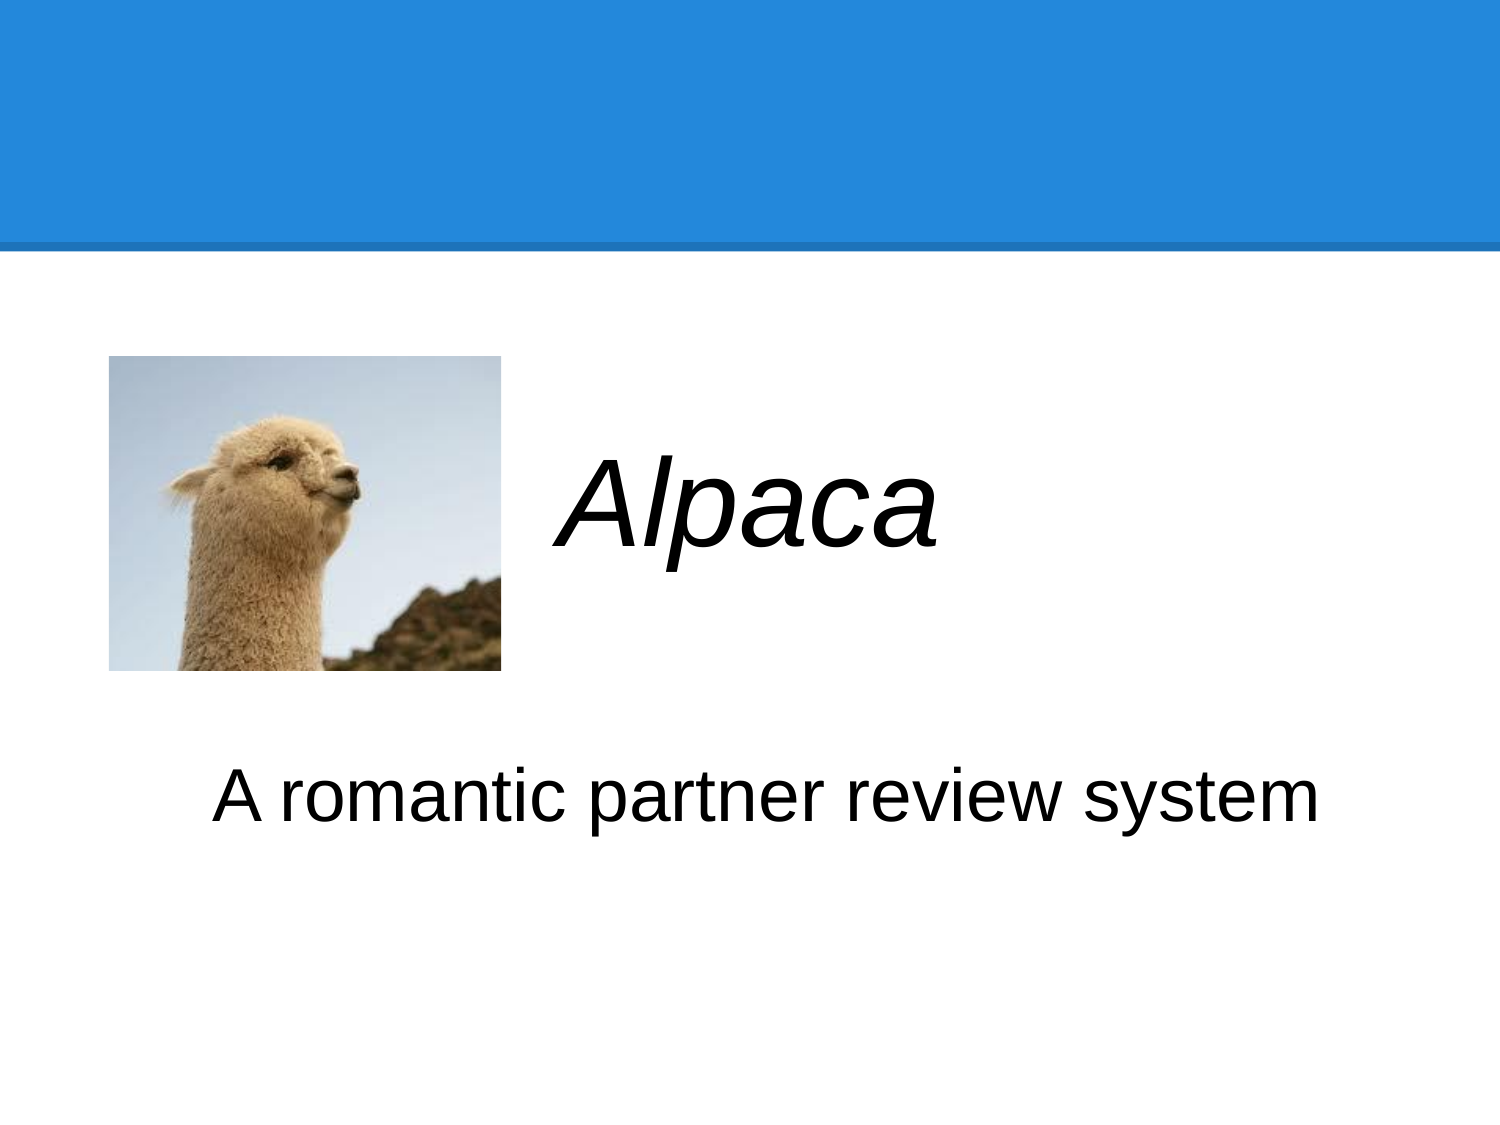

#

Alpaca

A romantic partner review system